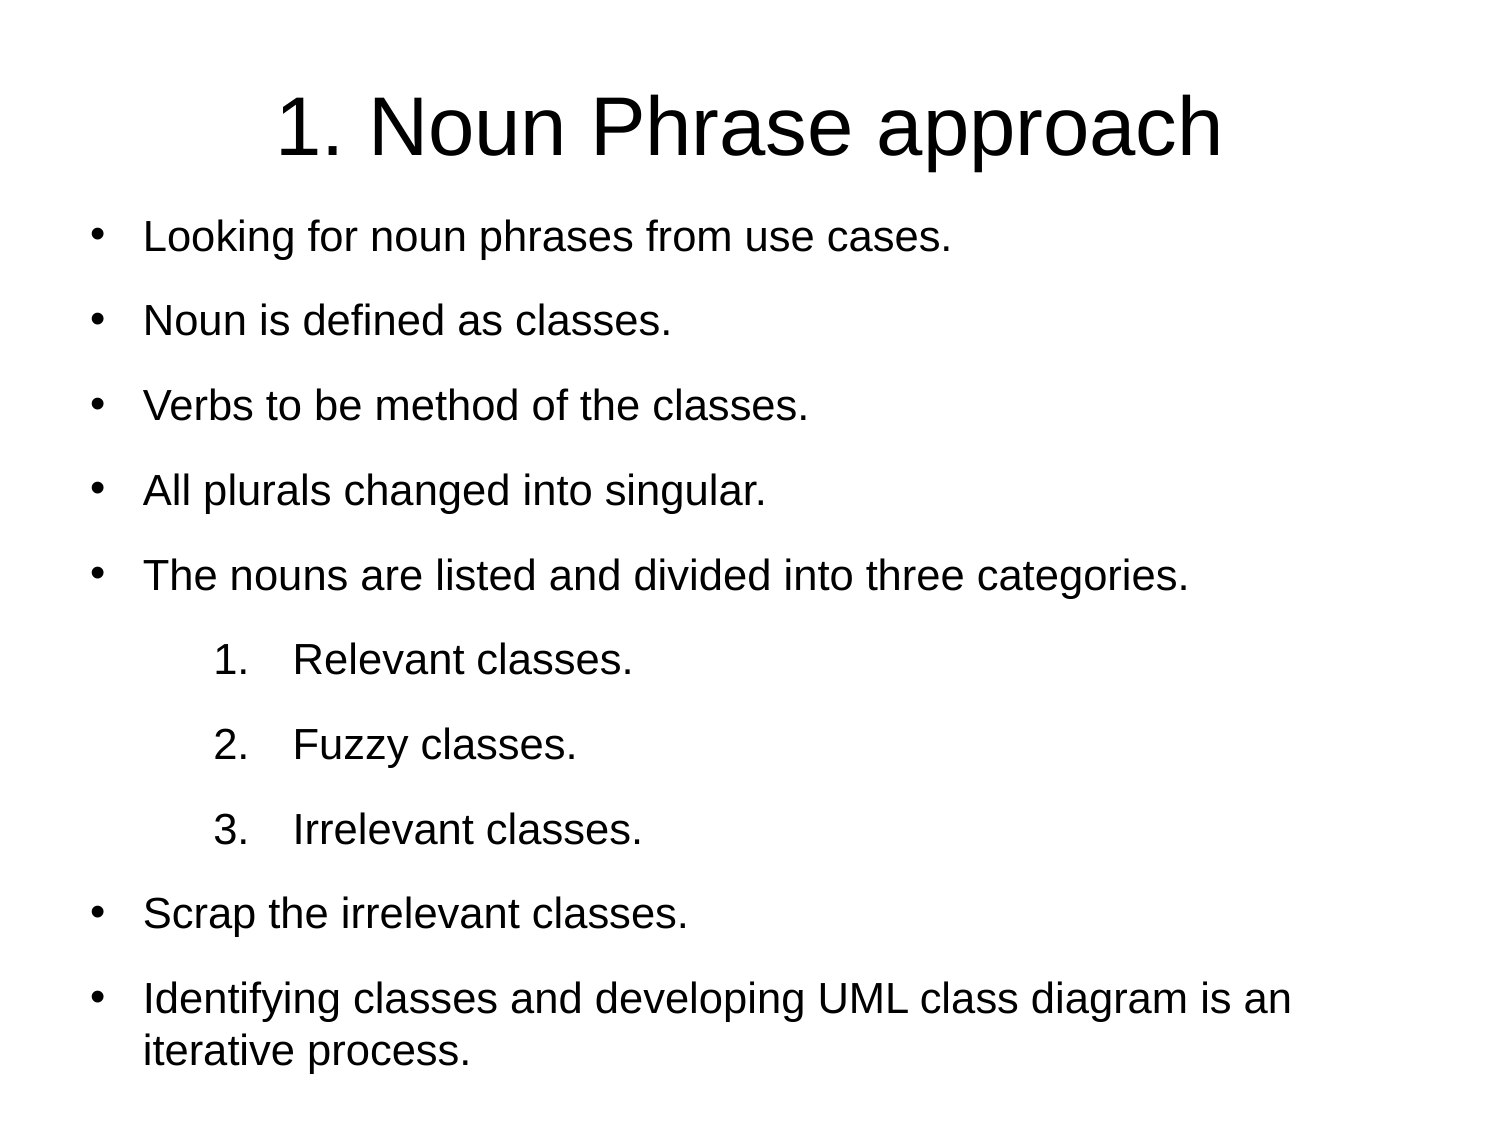

# 1. Noun Phrase approach
Looking for noun phrases from use cases.
Noun is defined as classes.
Verbs to be method of the classes.
All plurals changed into singular.
The nouns are listed and divided into three categories.
Relevant classes.
Fuzzy classes.
Irrelevant classes.
Scrap the irrelevant classes.
Identifying classes and developing UML class diagram is an iterative process.